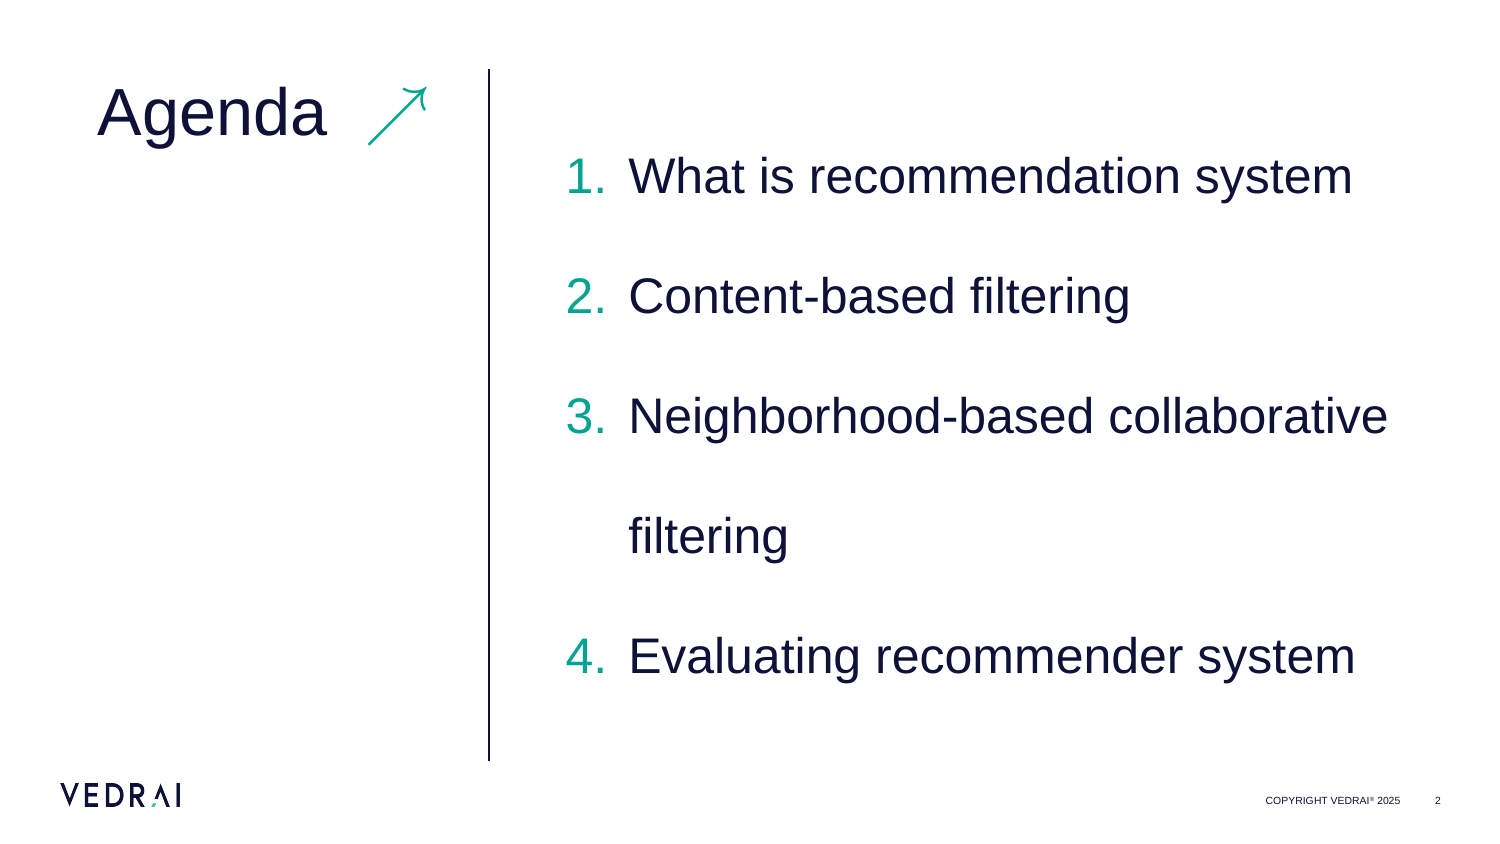

Agenda  ↗
What is recommendation system
Content-based filtering
Neighborhood-based collaborative filtering
Evaluating recommender system